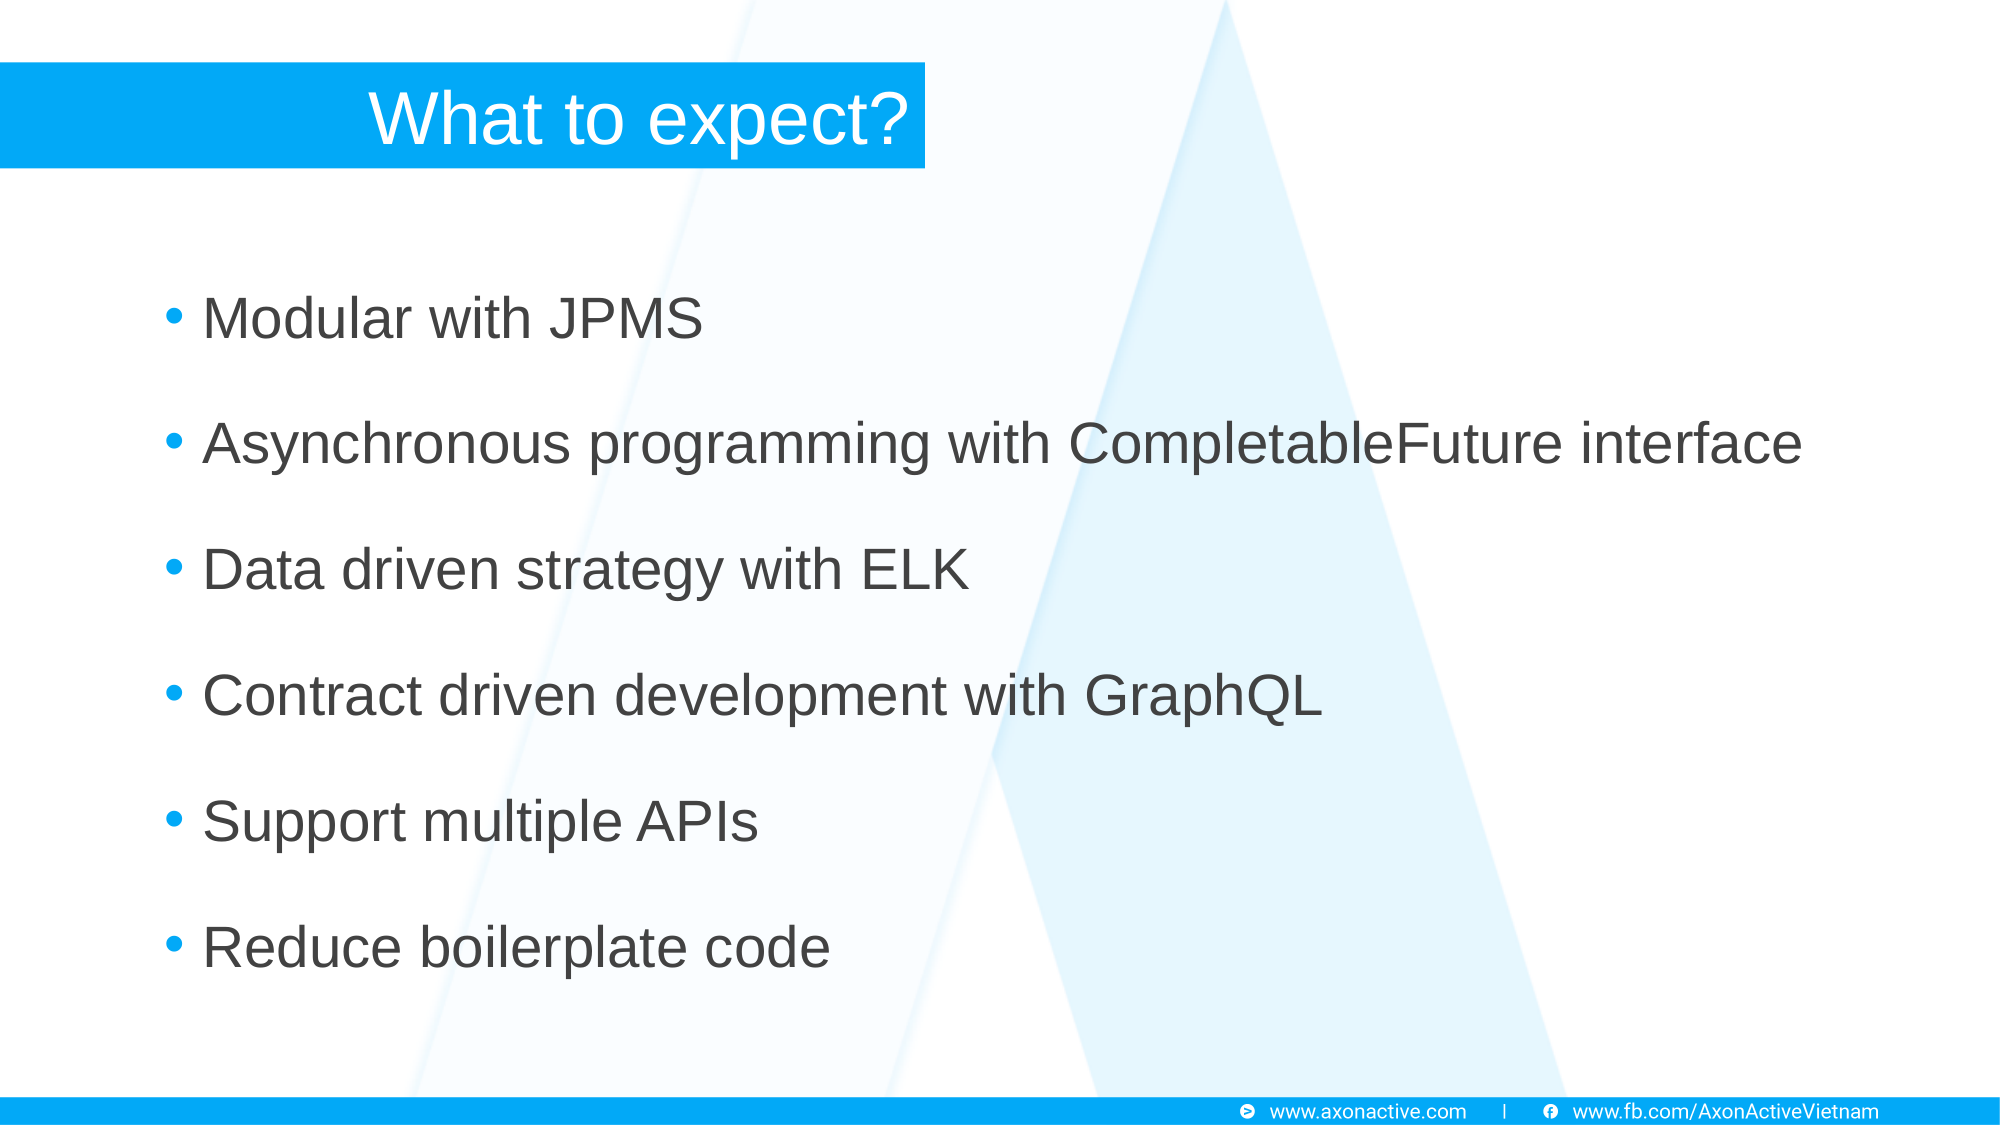

What to expect?
Modular with JPMS
Asynchronous programming with CompletableFuture interface
Data driven strategy with ELK
Contract driven development with GraphQL
Support multiple APIs
Reduce boilerplate code